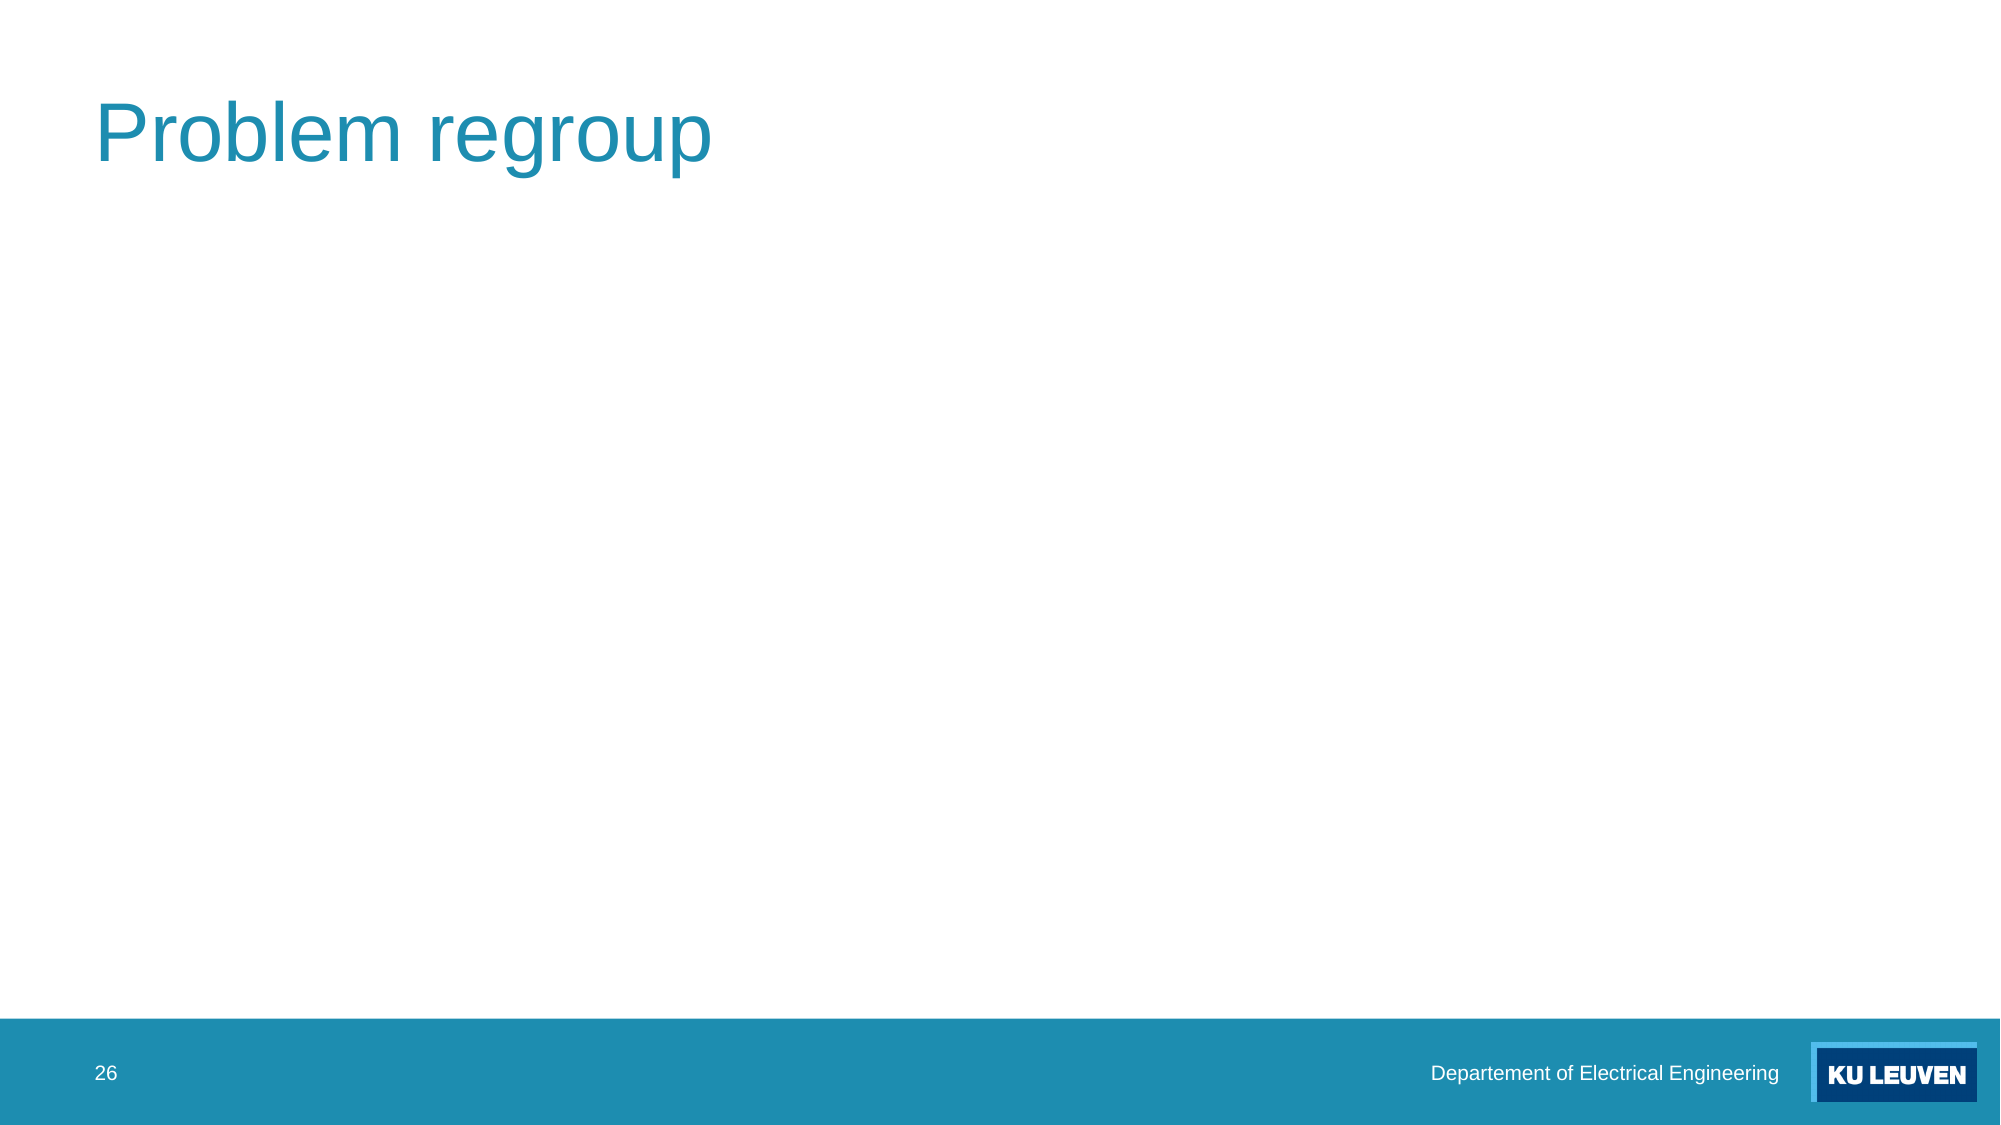

# Problem regroup
26
Departement of Electrical Engineering